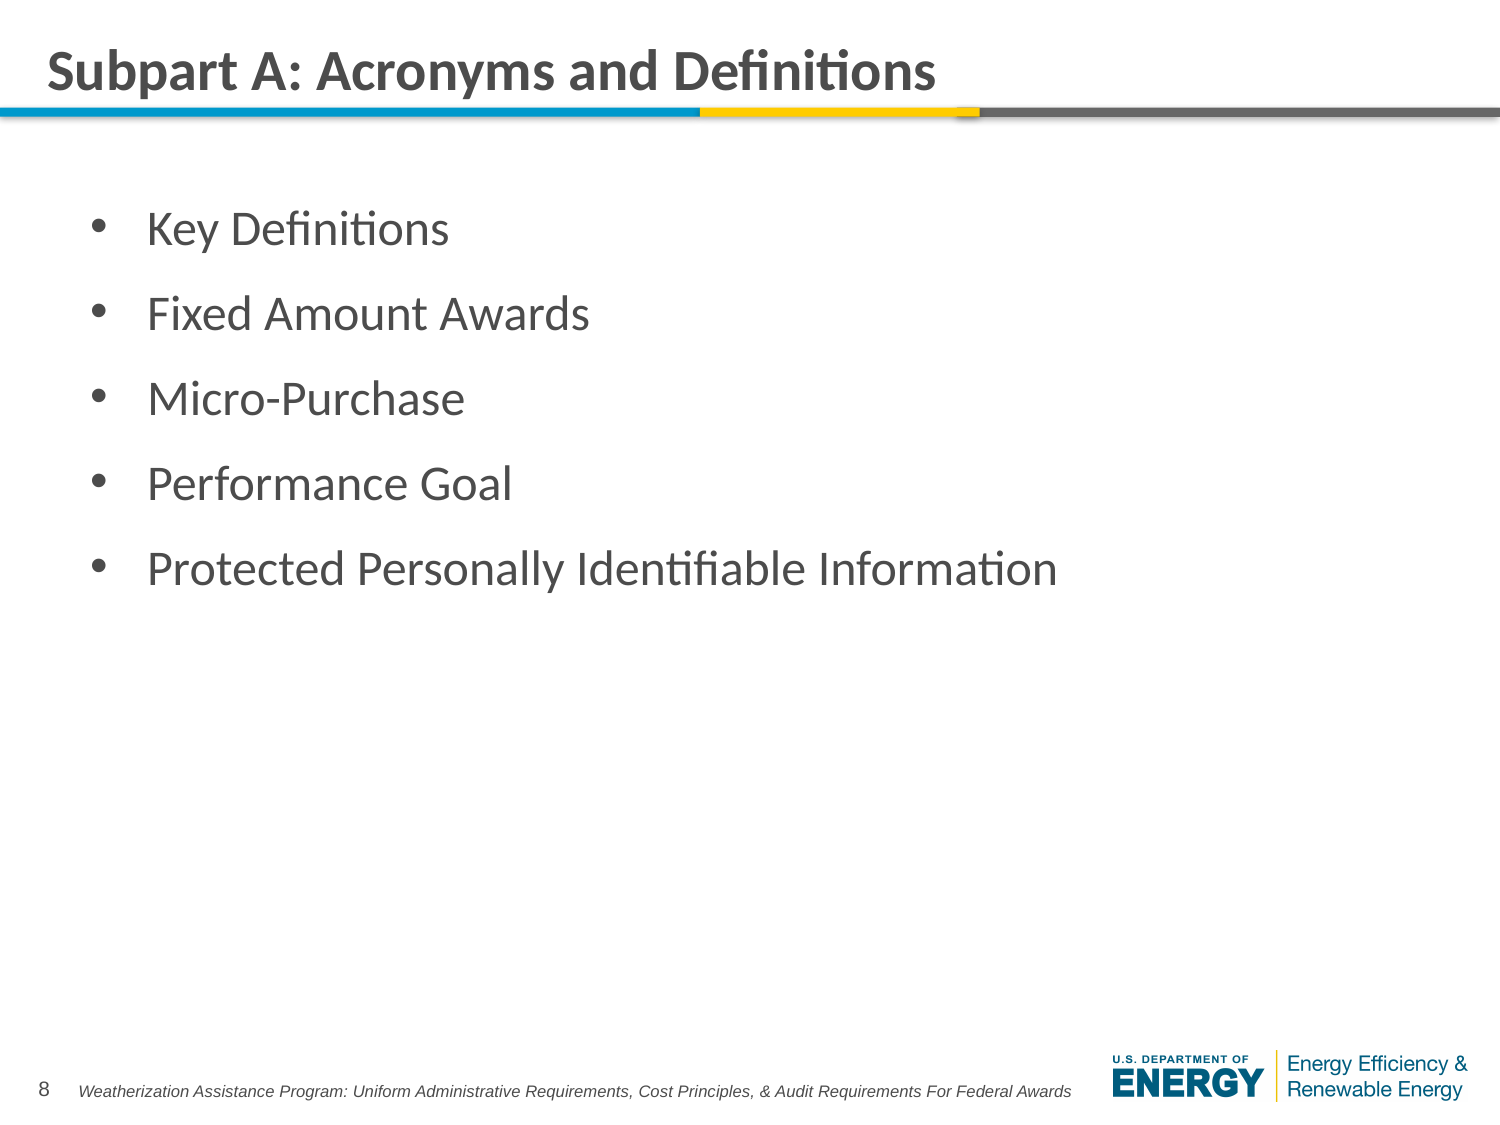

# Subpart A: Acronyms and Definitions
Key Definitions
Fixed Amount Awards
Micro-Purchase
Performance Goal
Protected Personally Identifiable Information